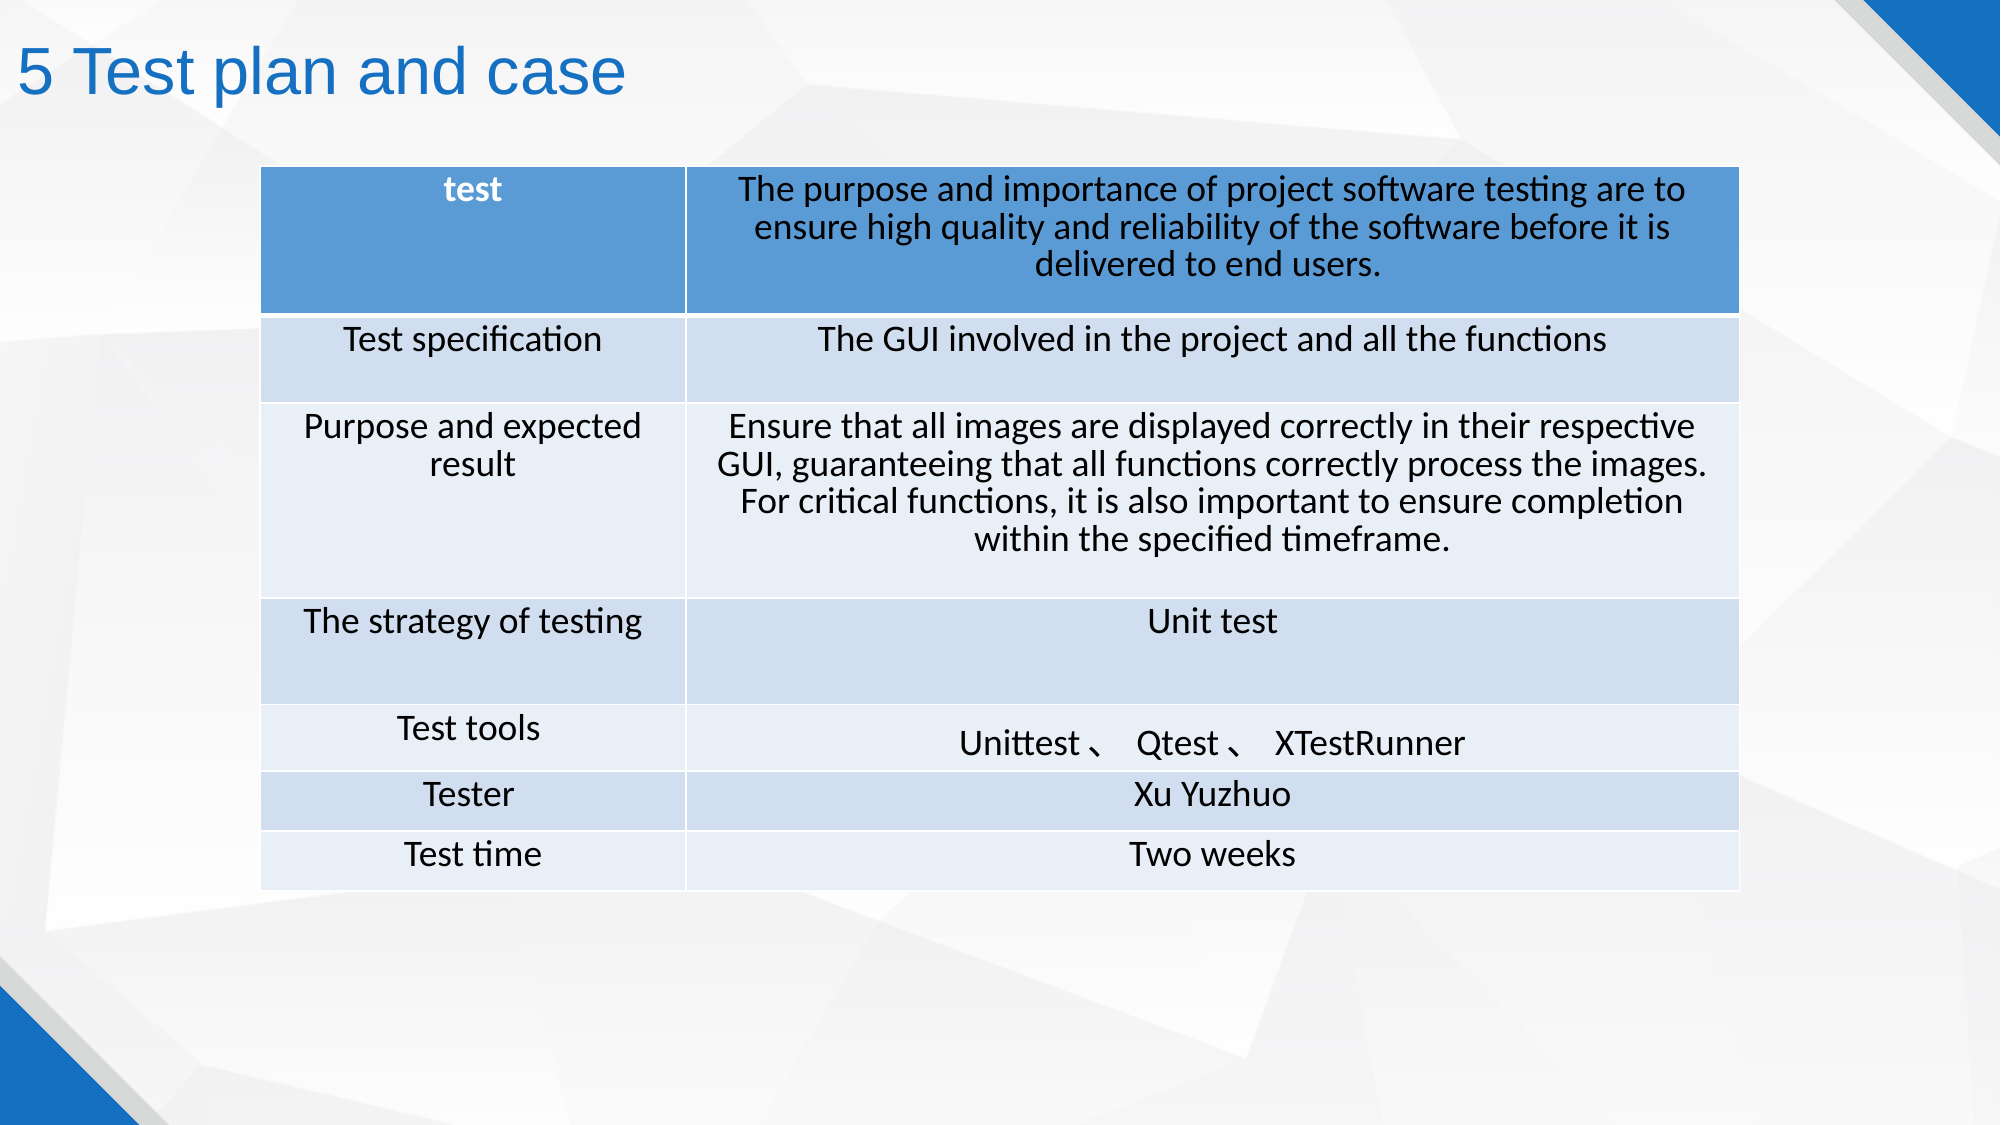

5 Test plan and case
| test | The purpose and importance of project software testing are to ensure high quality and reliability of the software before it is delivered to end users. |
| --- | --- |
| Test specification | The GUI involved in the project and all the functions |
| Purpose and expected result | Ensure that all images are displayed correctly in their respective GUI, guaranteeing that all functions correctly process the images. For critical functions, it is also important to ensure completion within the specified timeframe. |
| The strategy of testing | Unit test |
| Test tools | Unittest、Qtest、XTestRunner |
| Tester | Xu Yuzhuo |
| Test time | Two weeks |